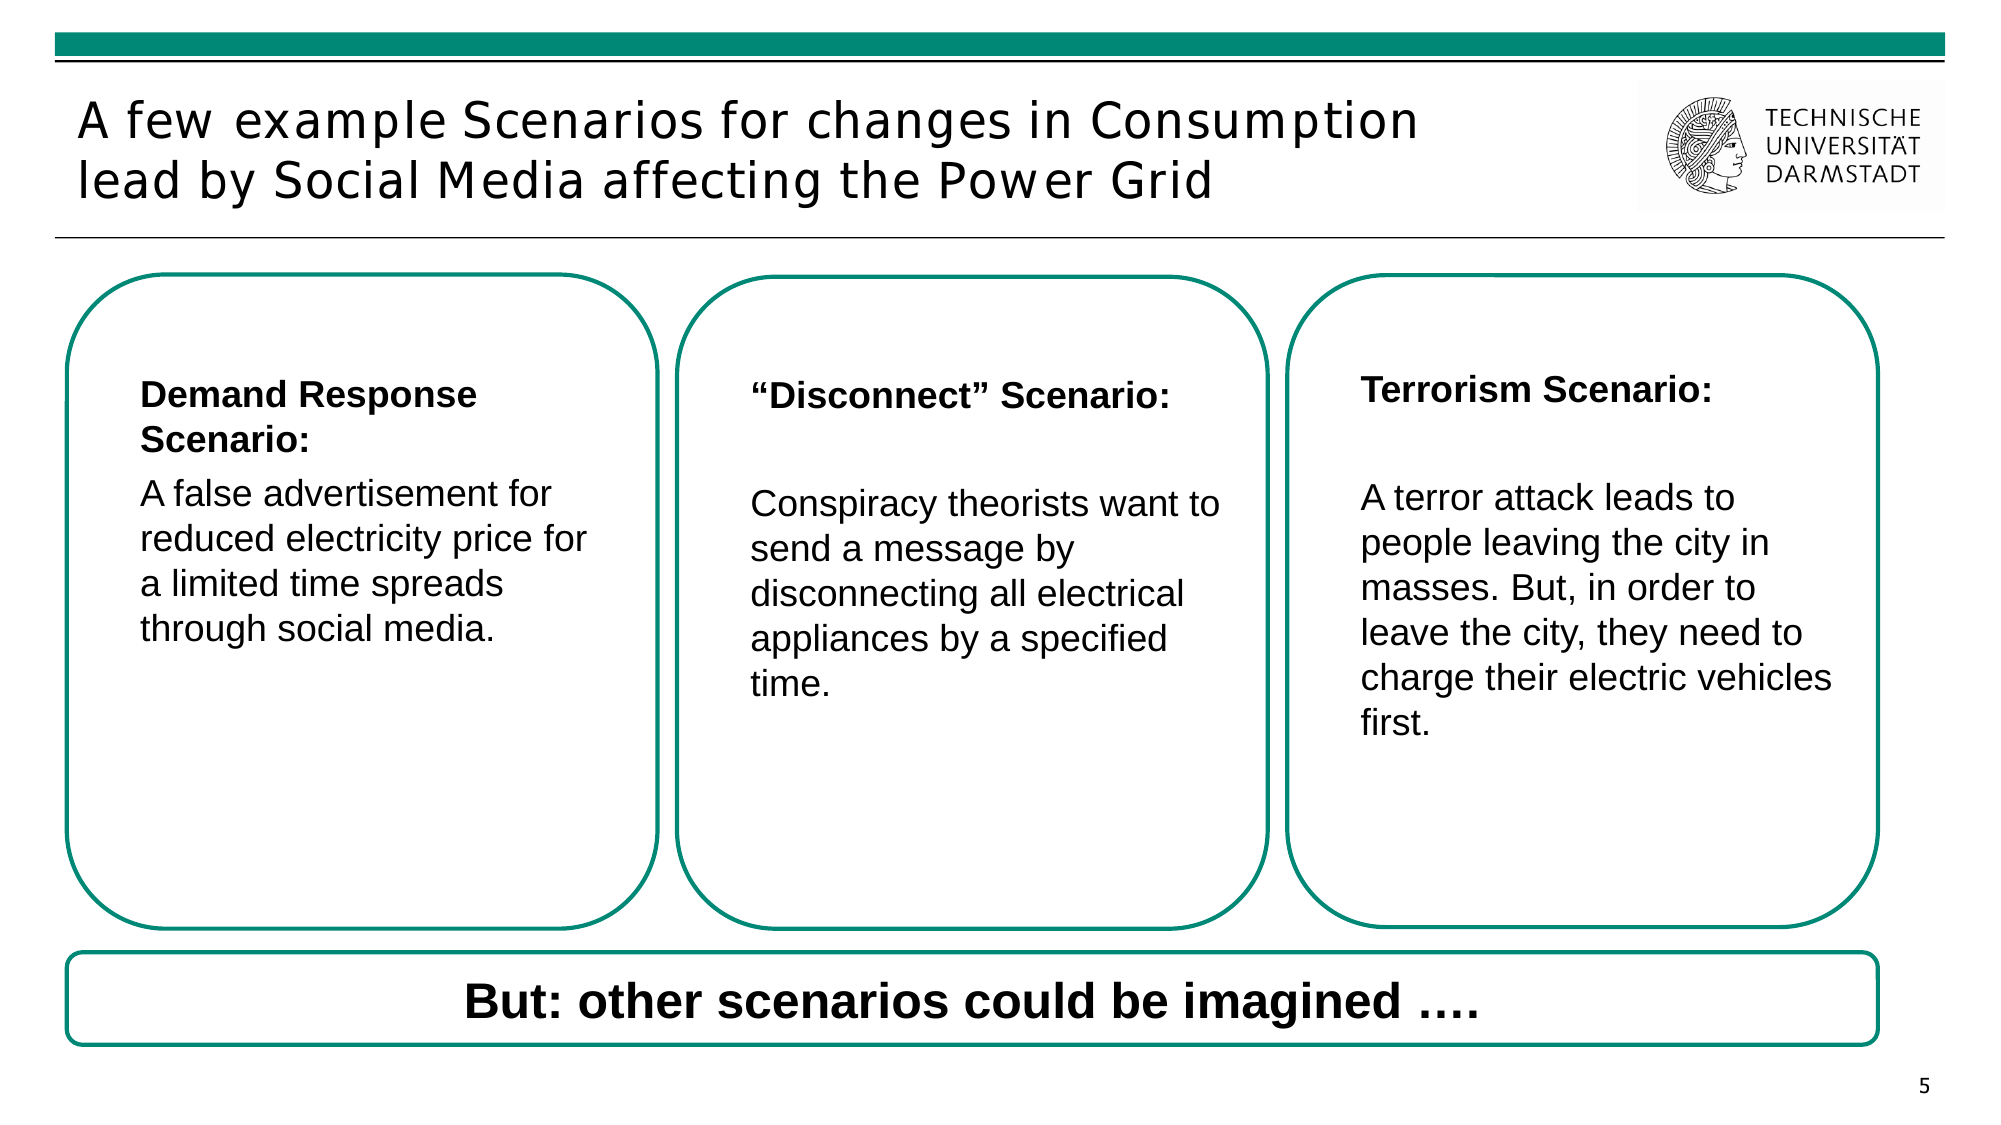

# A few example Scenarios for changes in Consumption lead by Social Media affecting the Power Grid

Demand Response Scenario:
A false advertisement for reduced electricity price for a limited time spreads through social media.

Terrorism Scenario:

A terror attack leads to people leaving the city in masses. But, in order to leave the city, they need to charge their electric vehicles first.

“Disconnect” Scenario:

Conspiracy theorists want to send a message by disconnecting all electrical appliances by a specified time.

But: other scenarios could be imagined ….